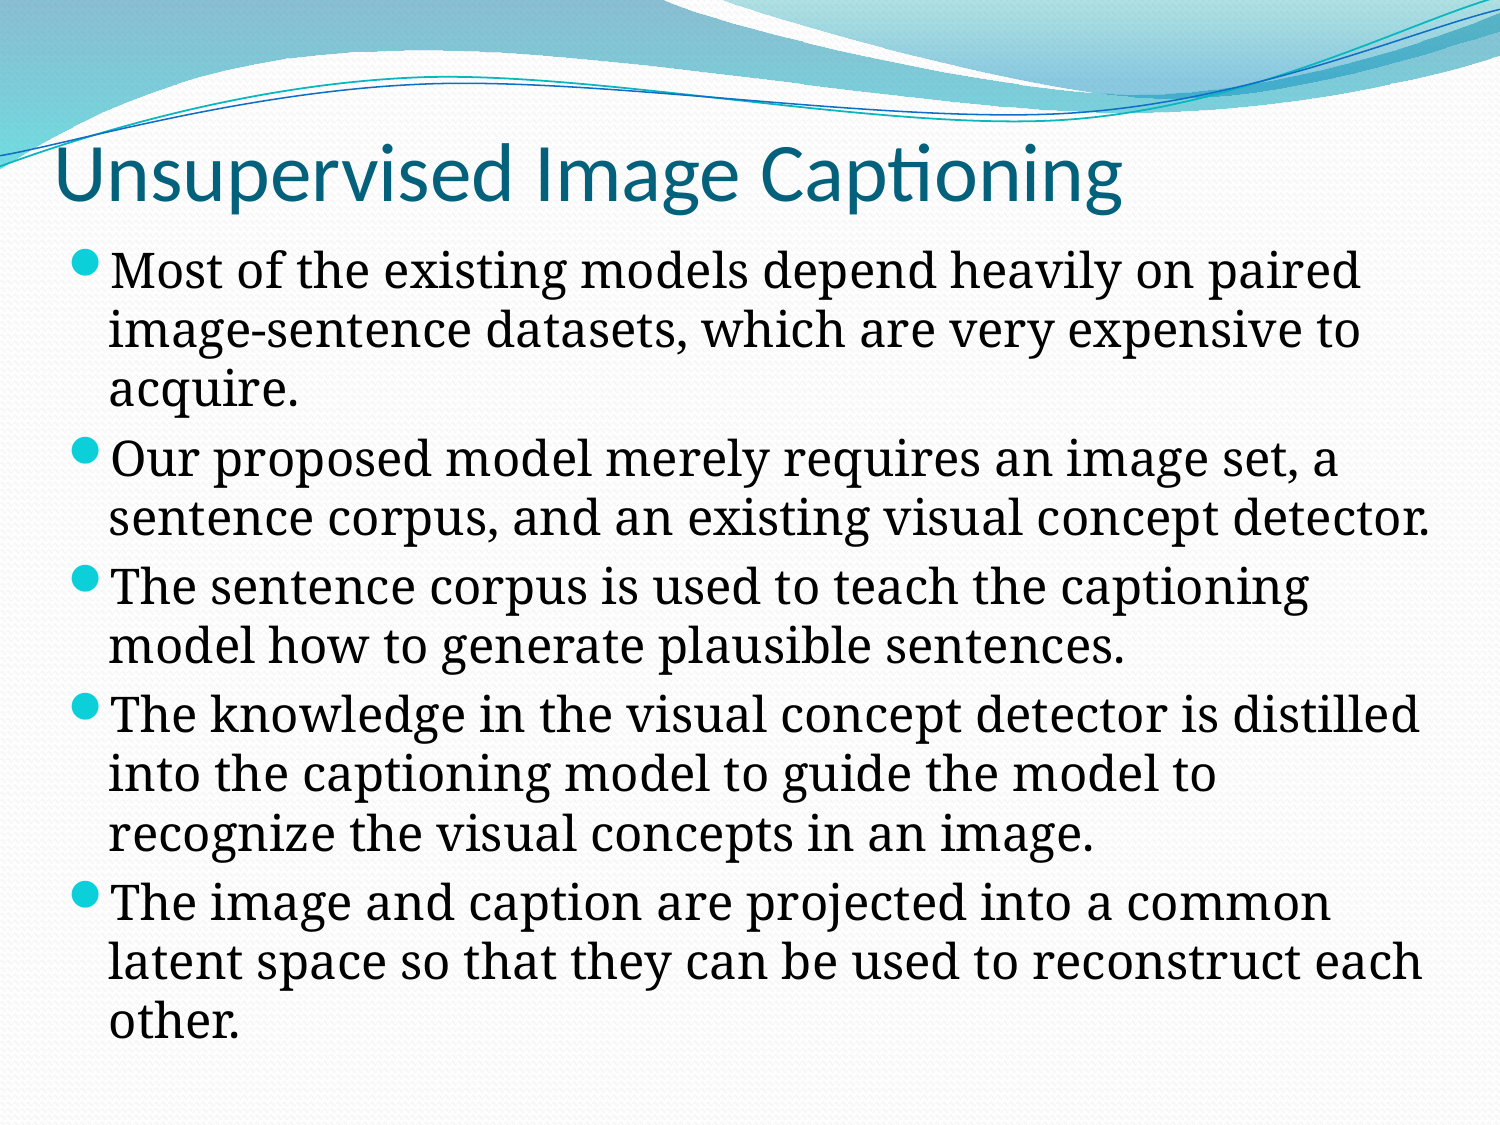

# Unsupervised Image Captioning
Most of the existing models depend heavily on paired image-sentence datasets, which are very expensive to acquire.
Our proposed model merely requires an image set, a sentence corpus, and an existing visual concept detector.
The sentence corpus is used to teach the captioning model how to generate plausible sentences.
The knowledge in the visual concept detector is distilled into the captioning model to guide the model to recognize the visual concepts in an image.
The image and caption are projected into a common latent space so that they can be used to reconstruct each other.